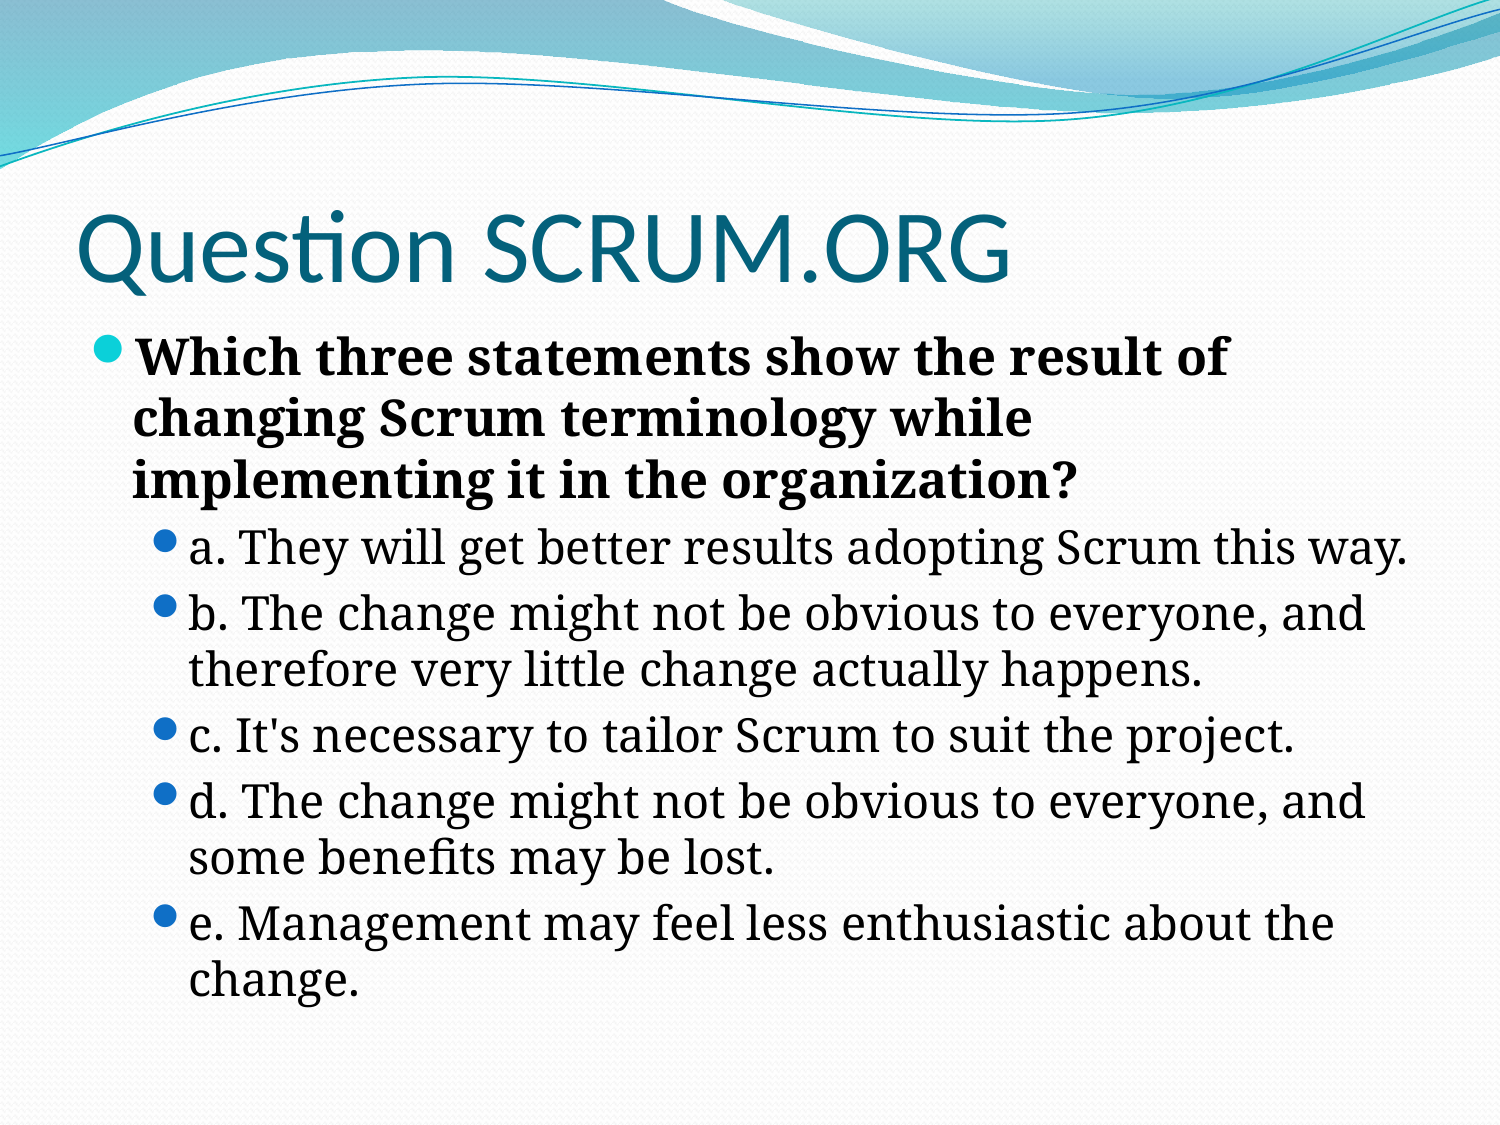

# Question SCRUM.ORG
Which three statements show the result of changing Scrum terminology while implementing it in the organization?
a. They will get better results adopting Scrum this way.
b. The change might not be obvious to everyone, and therefore very little change actually happens.
c. It's necessary to tailor Scrum to suit the project.
d. The change might not be obvious to everyone, and some benefits may be lost.
e. Management may feel less enthusiastic about the change.